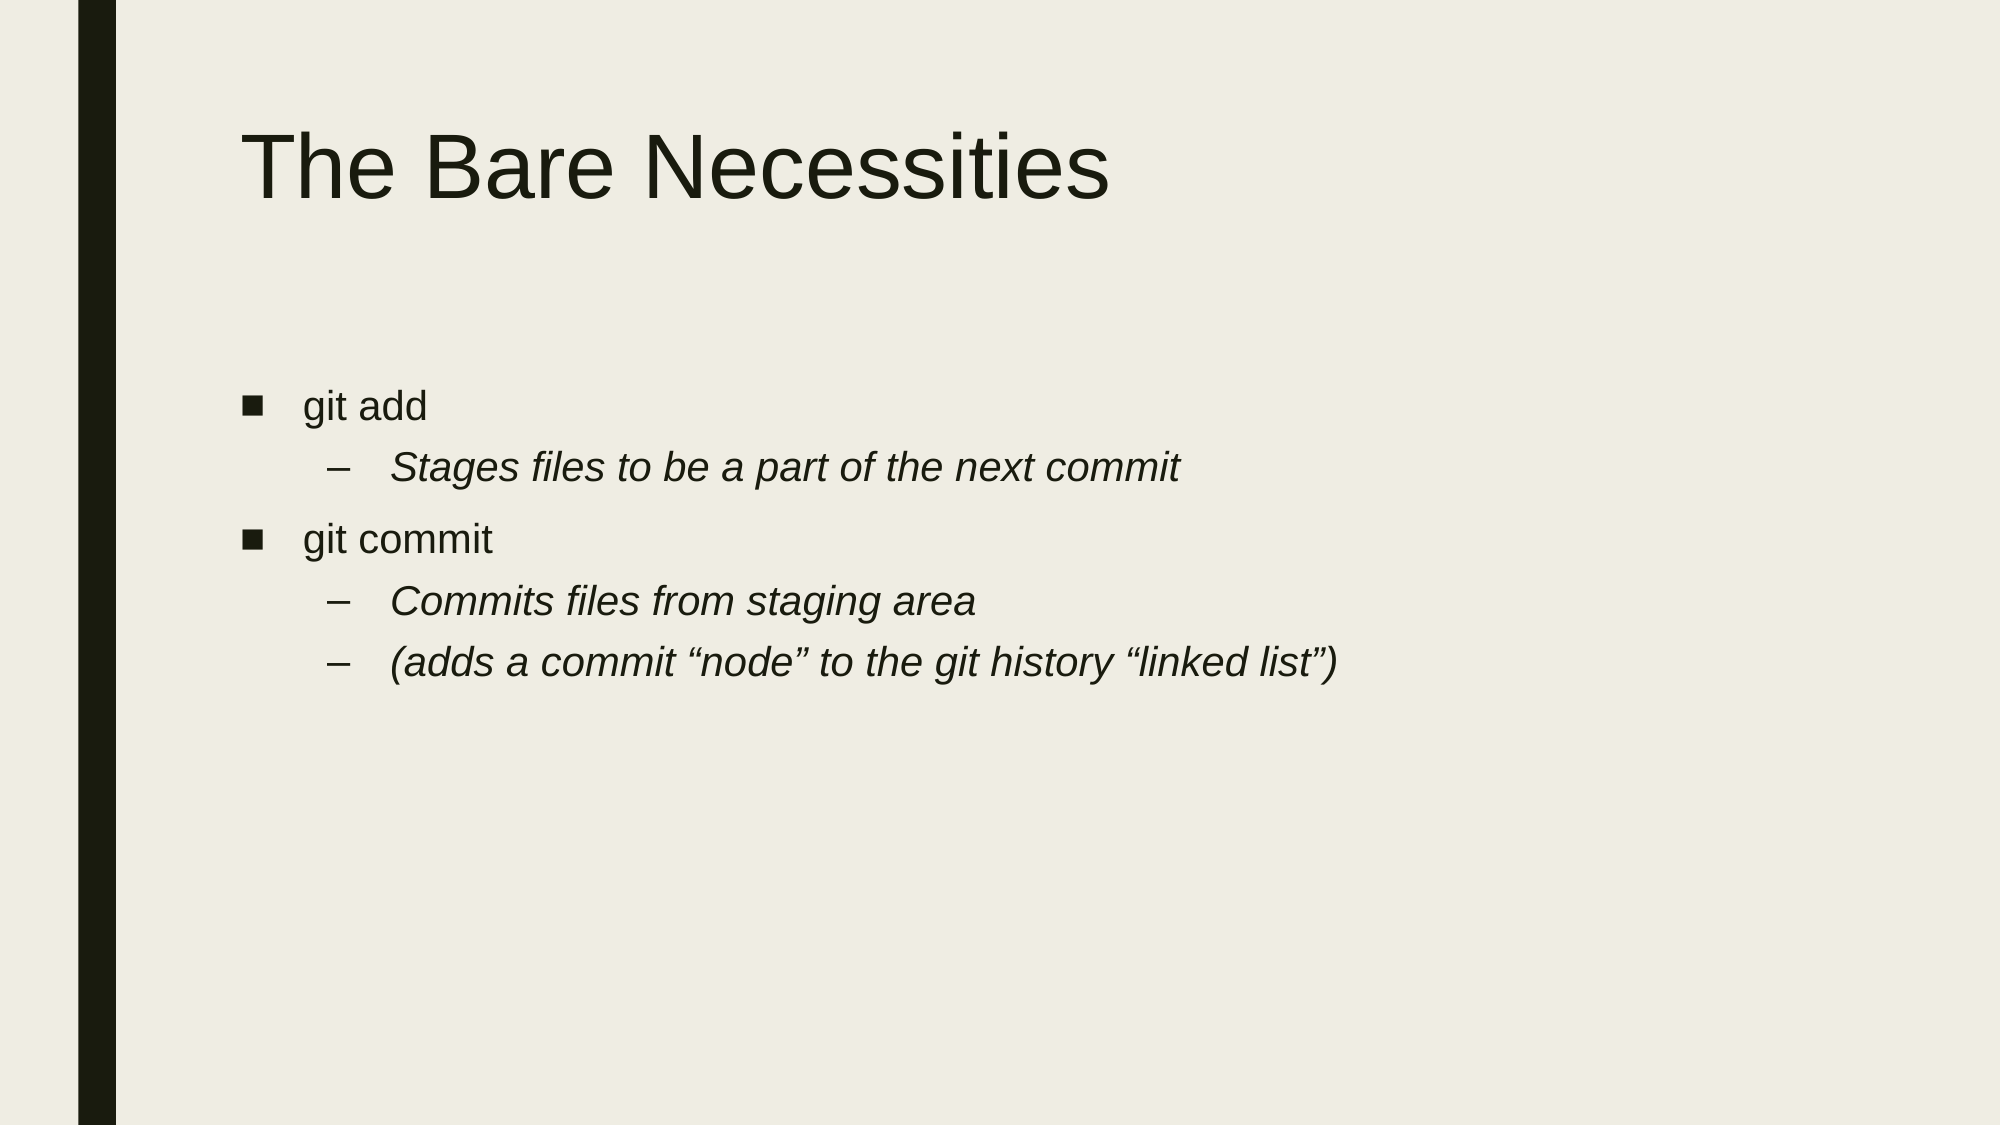

# The Bare Necessities
git add
Stages files to be a part of the next commit
git commit
Commits files from staging area
(adds a commit “node” to the git history “linked list”)